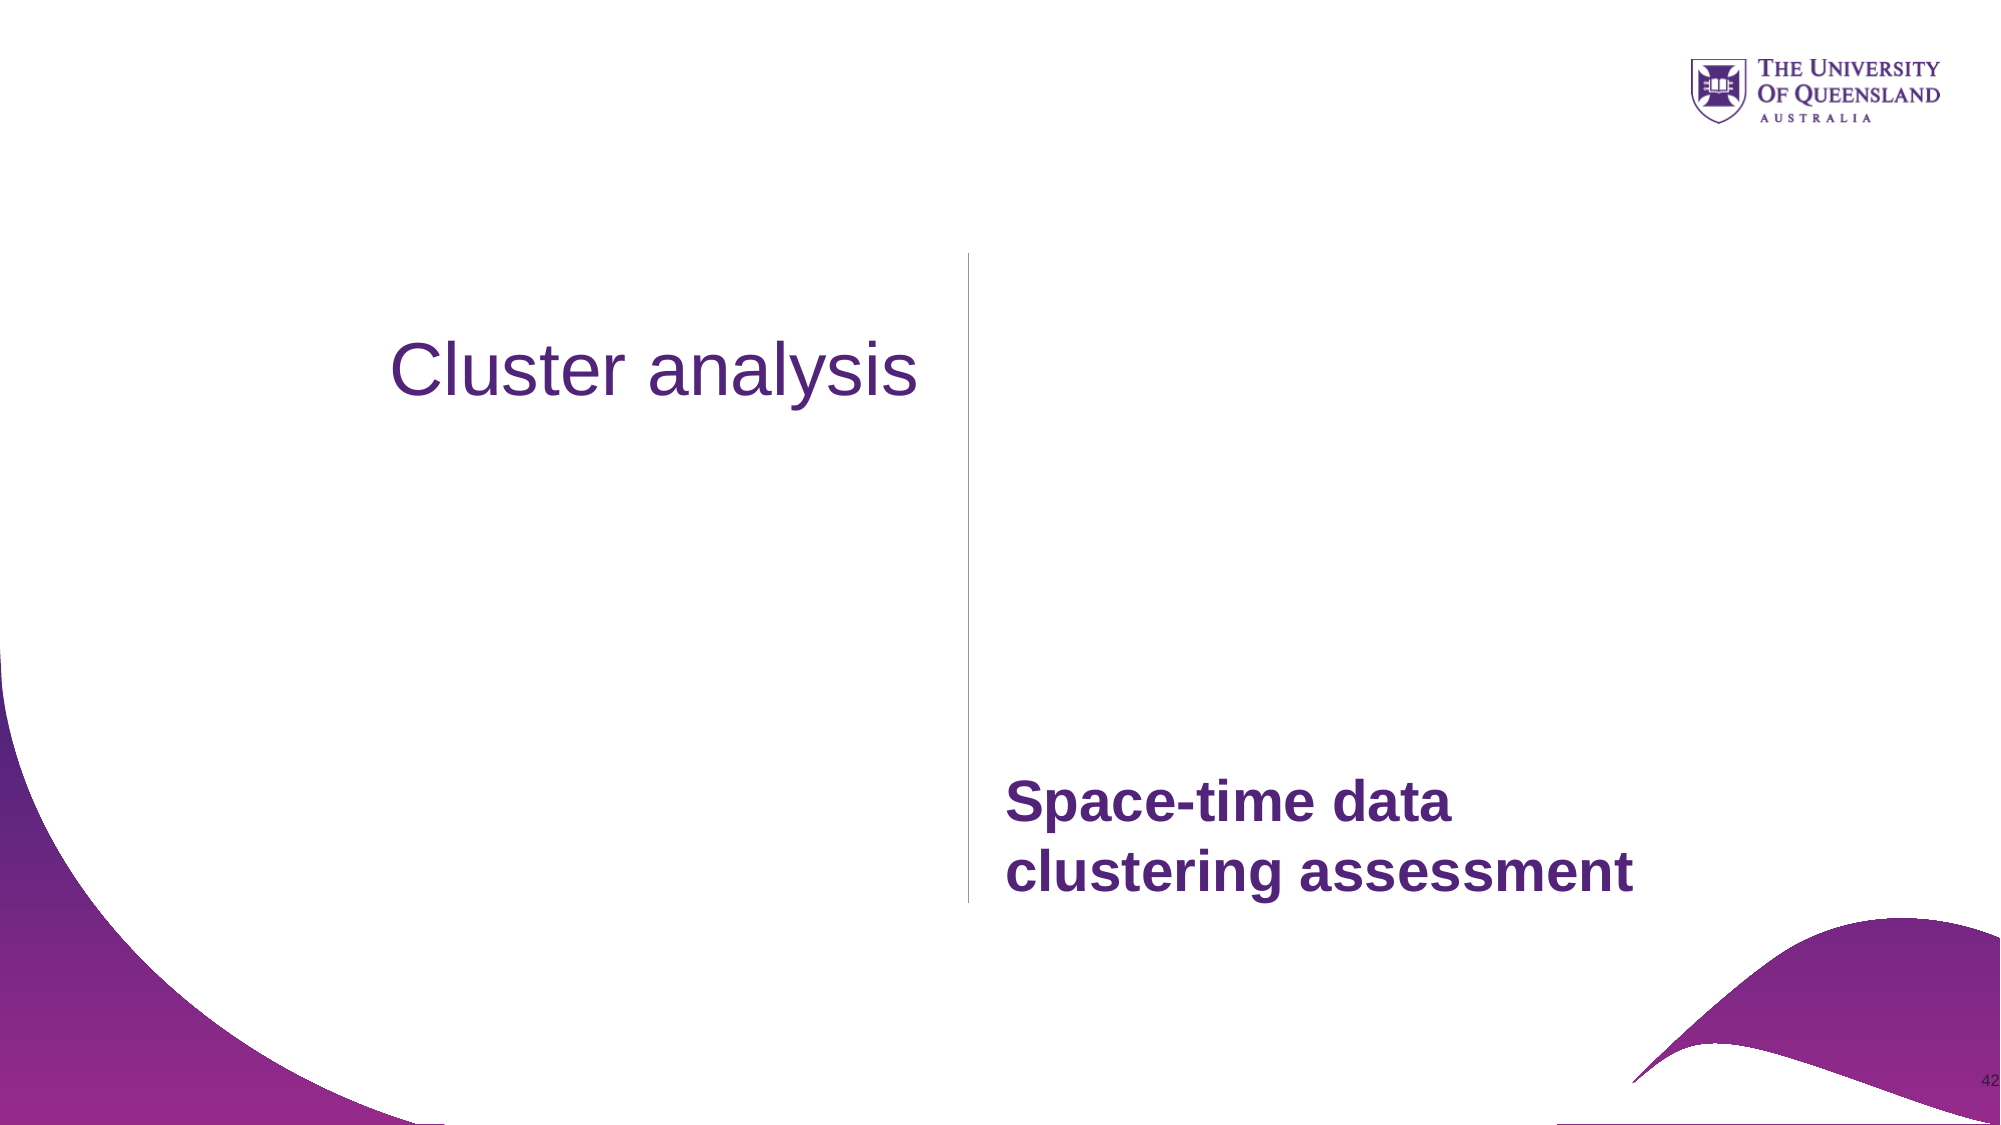

#
Cluster analysis
Space-time data clustering assessment
42